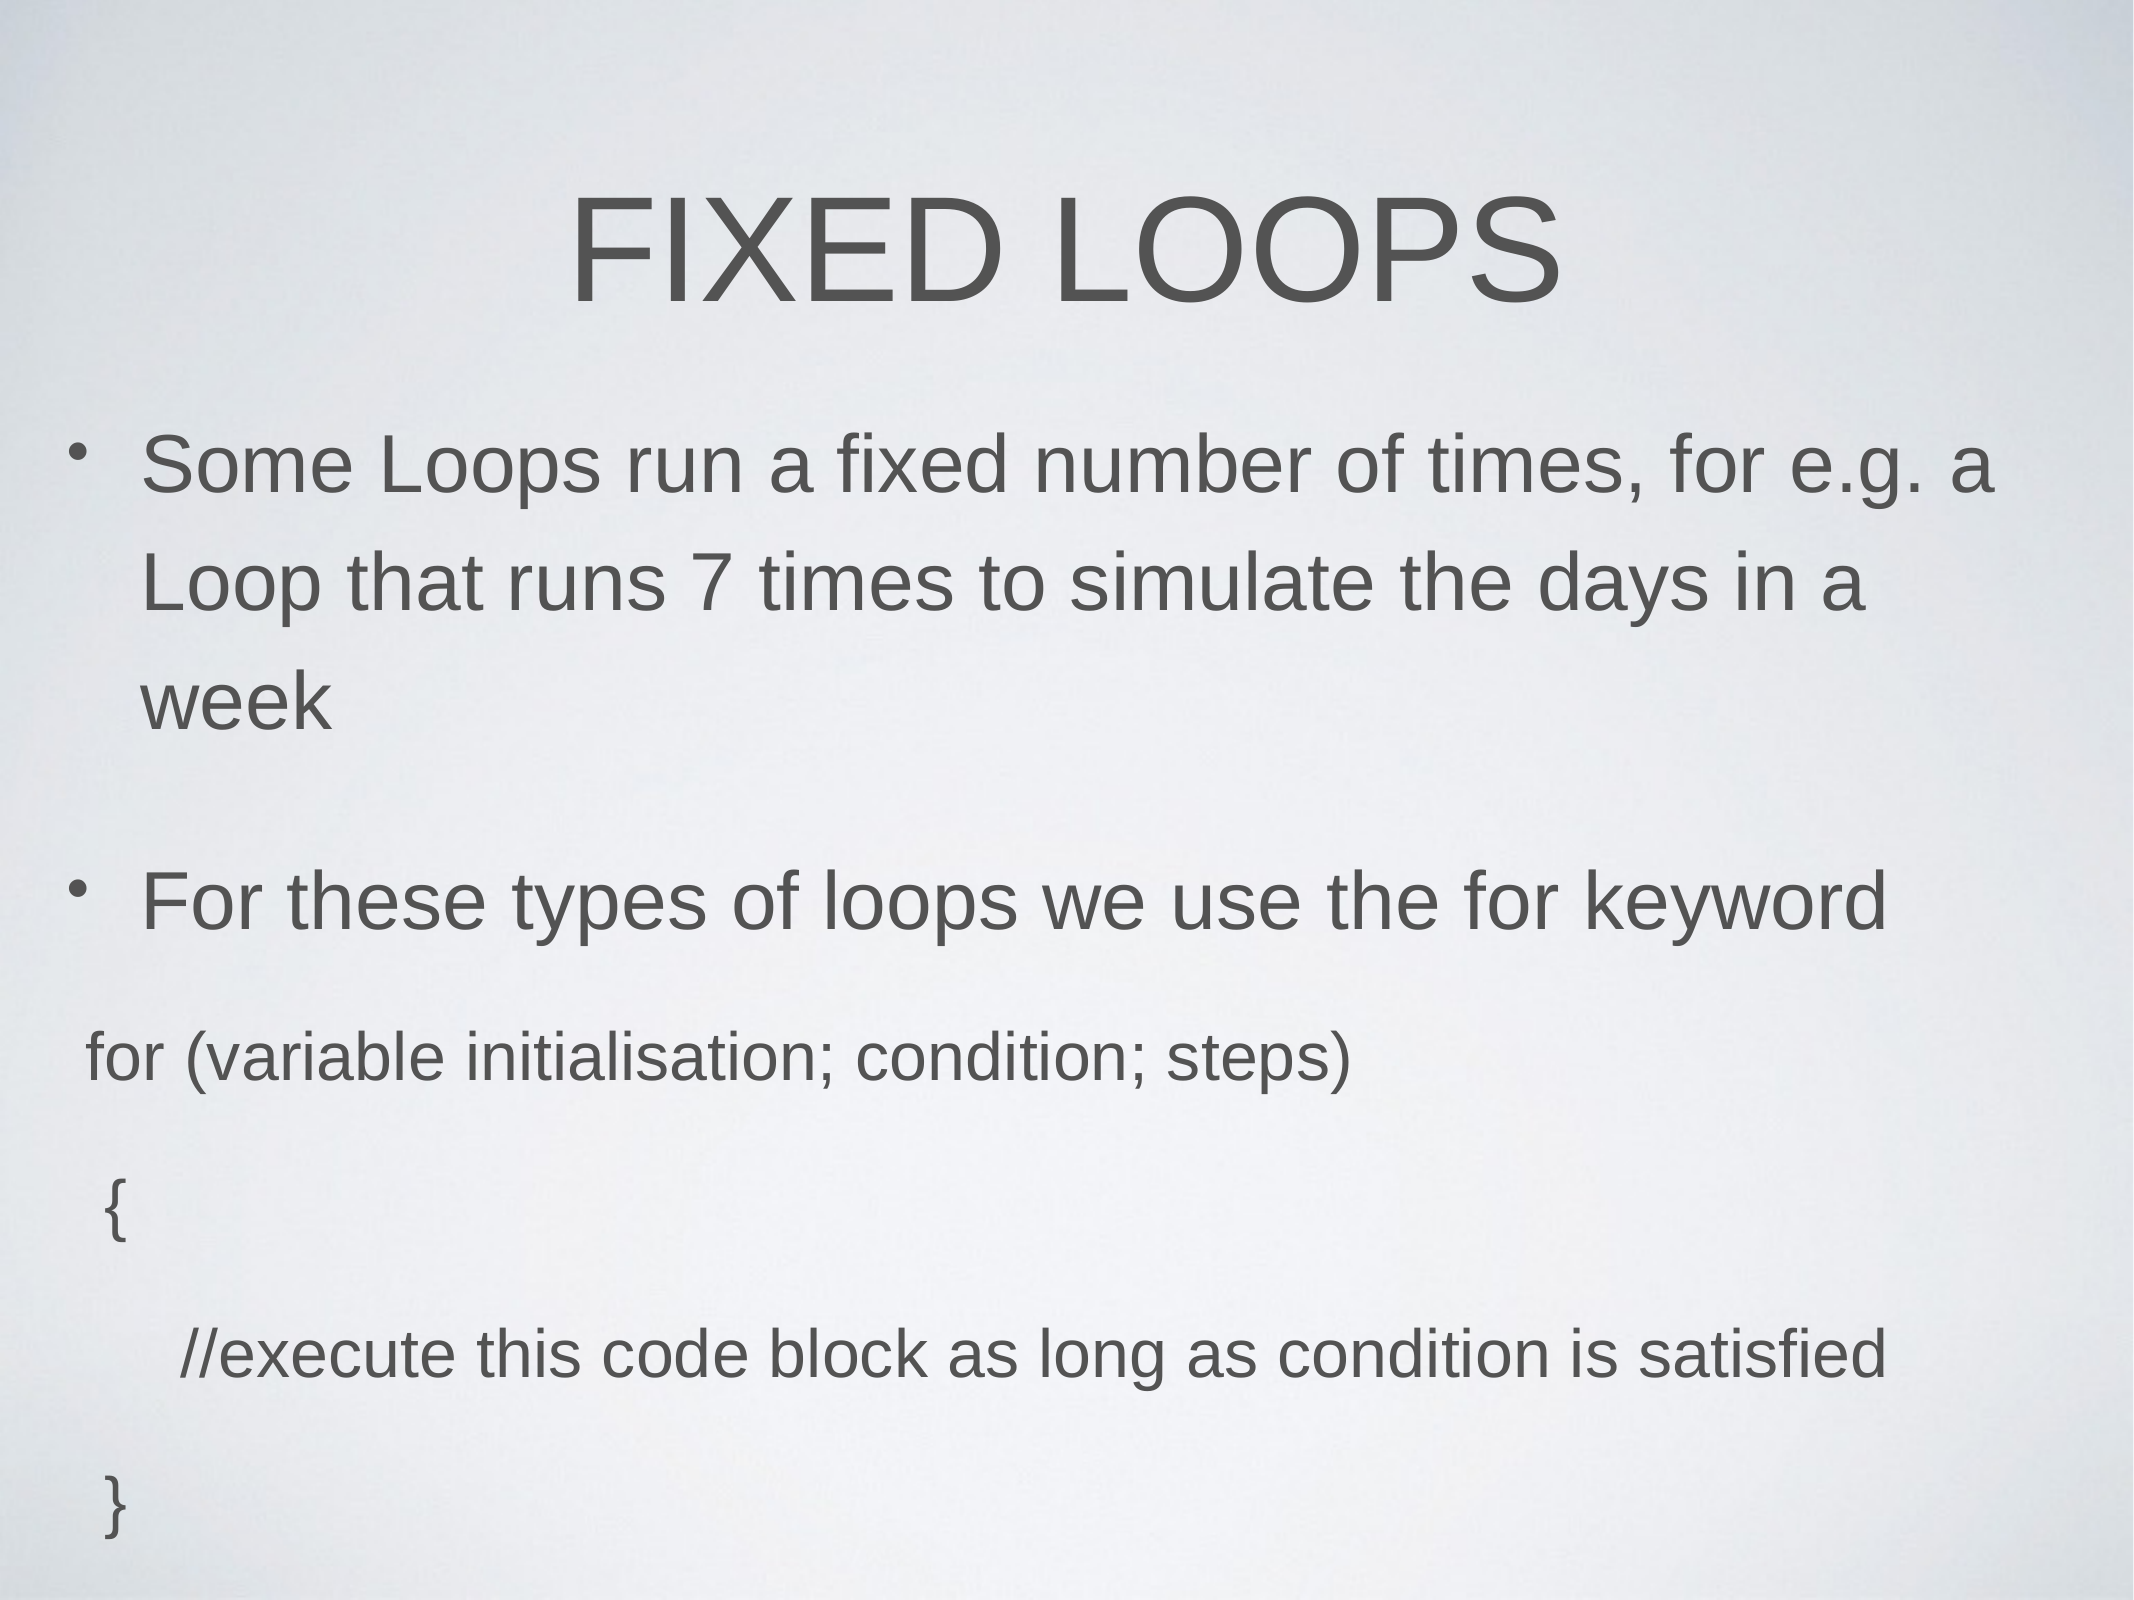

# Fixed loops
Some Loops run a fixed number of times, for e.g. a Loop that runs 7 times to simulate the days in a week
For these types of loops we use the for keyword
 for (variable initialisation; condition; steps)
  {
      //execute this code block as long as condition is satisfied
  }